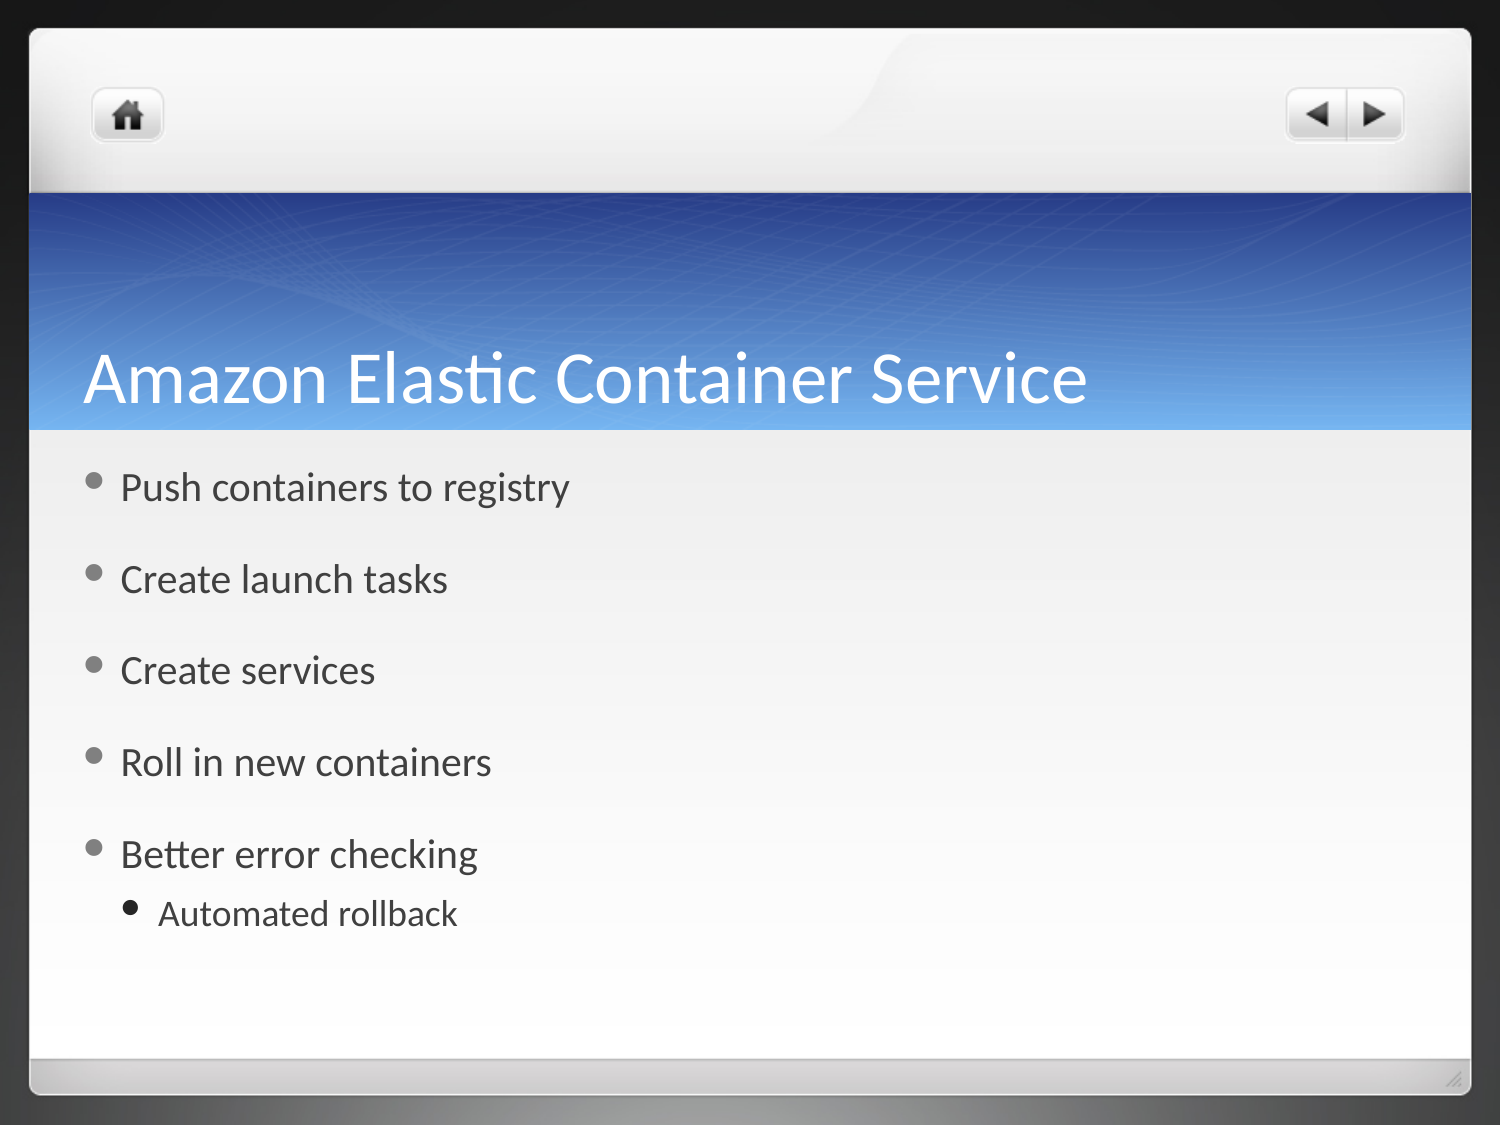

# Amazon Elastic Container Service
Push containers to registry
Create launch tasks
Create services
Roll in new containers
Better error checking
Automated rollback